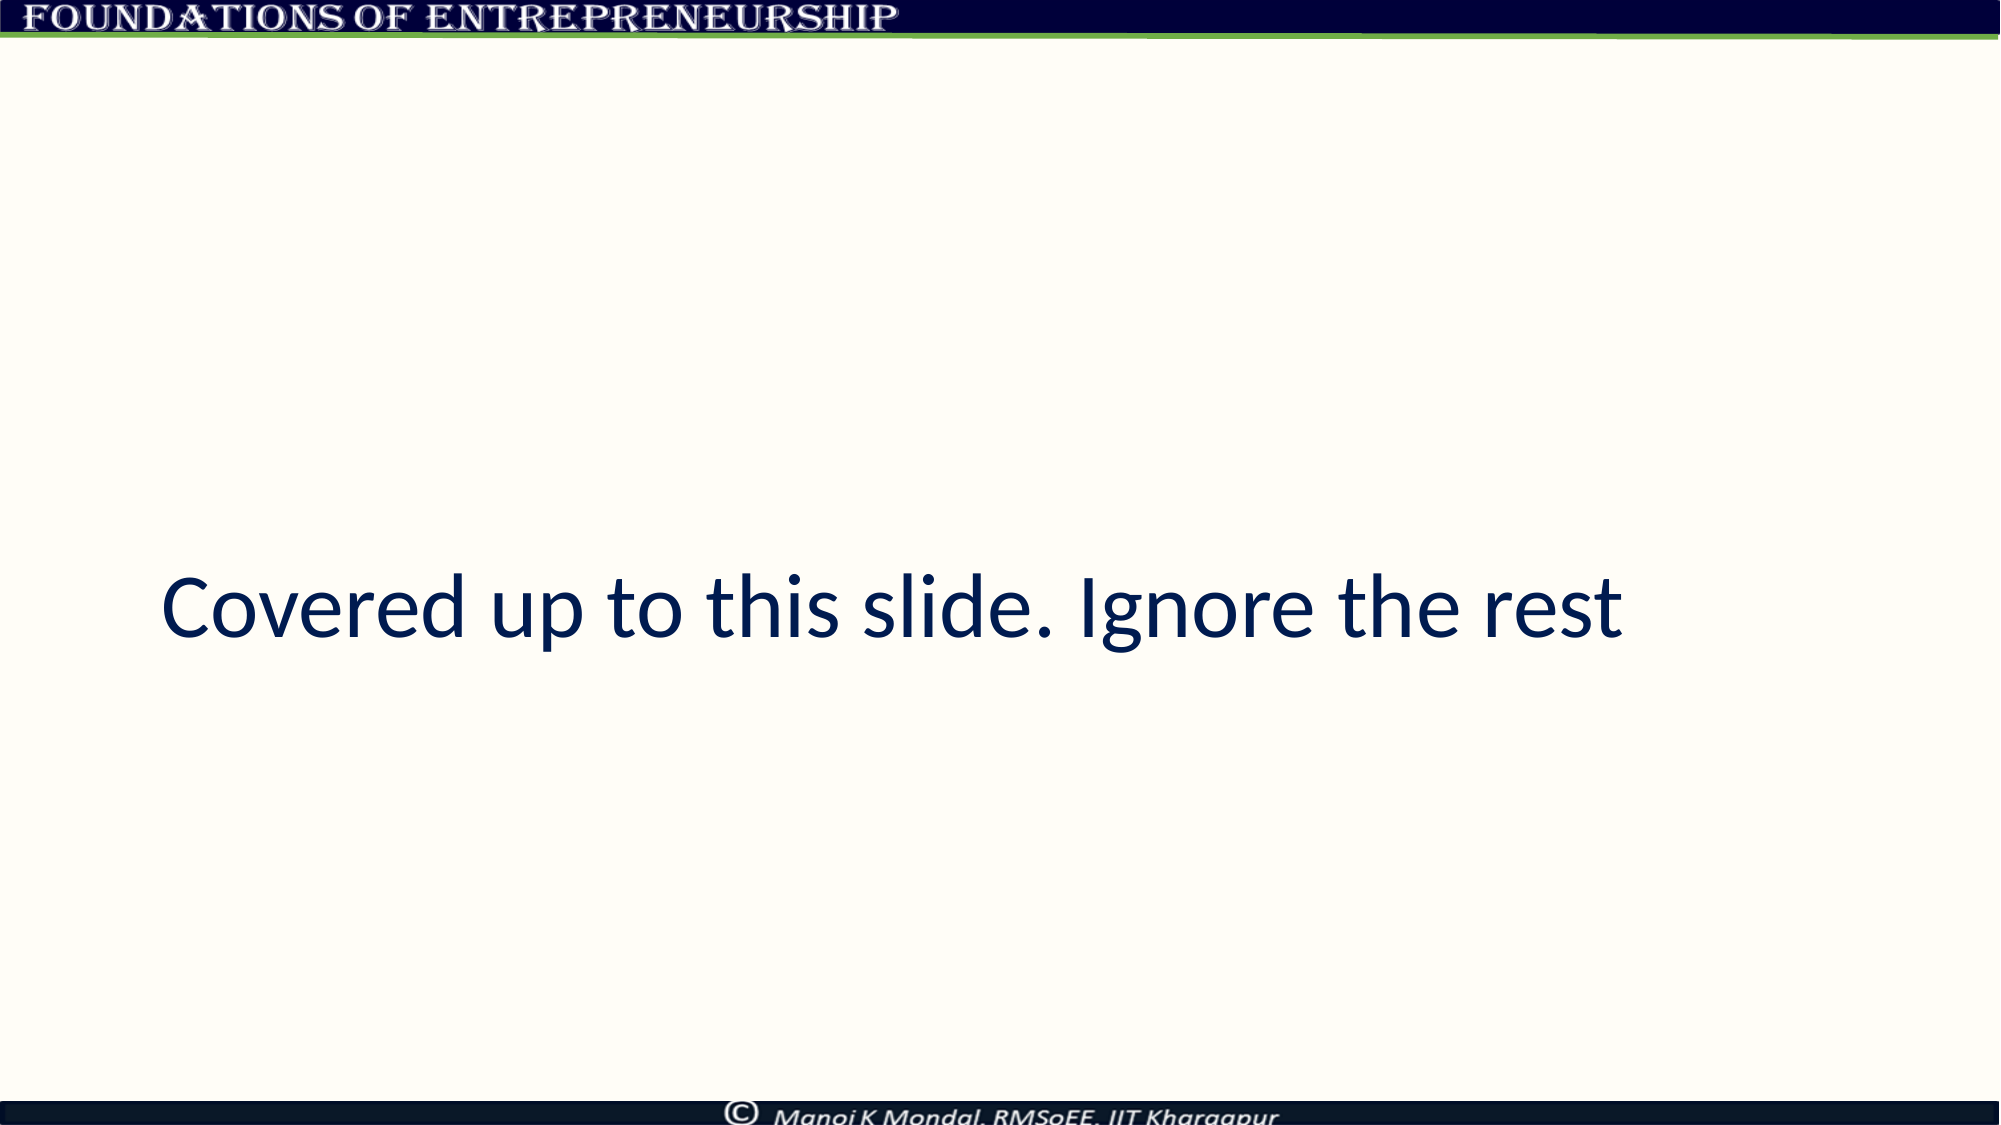

# Covered up to this slide. Ignore the rest